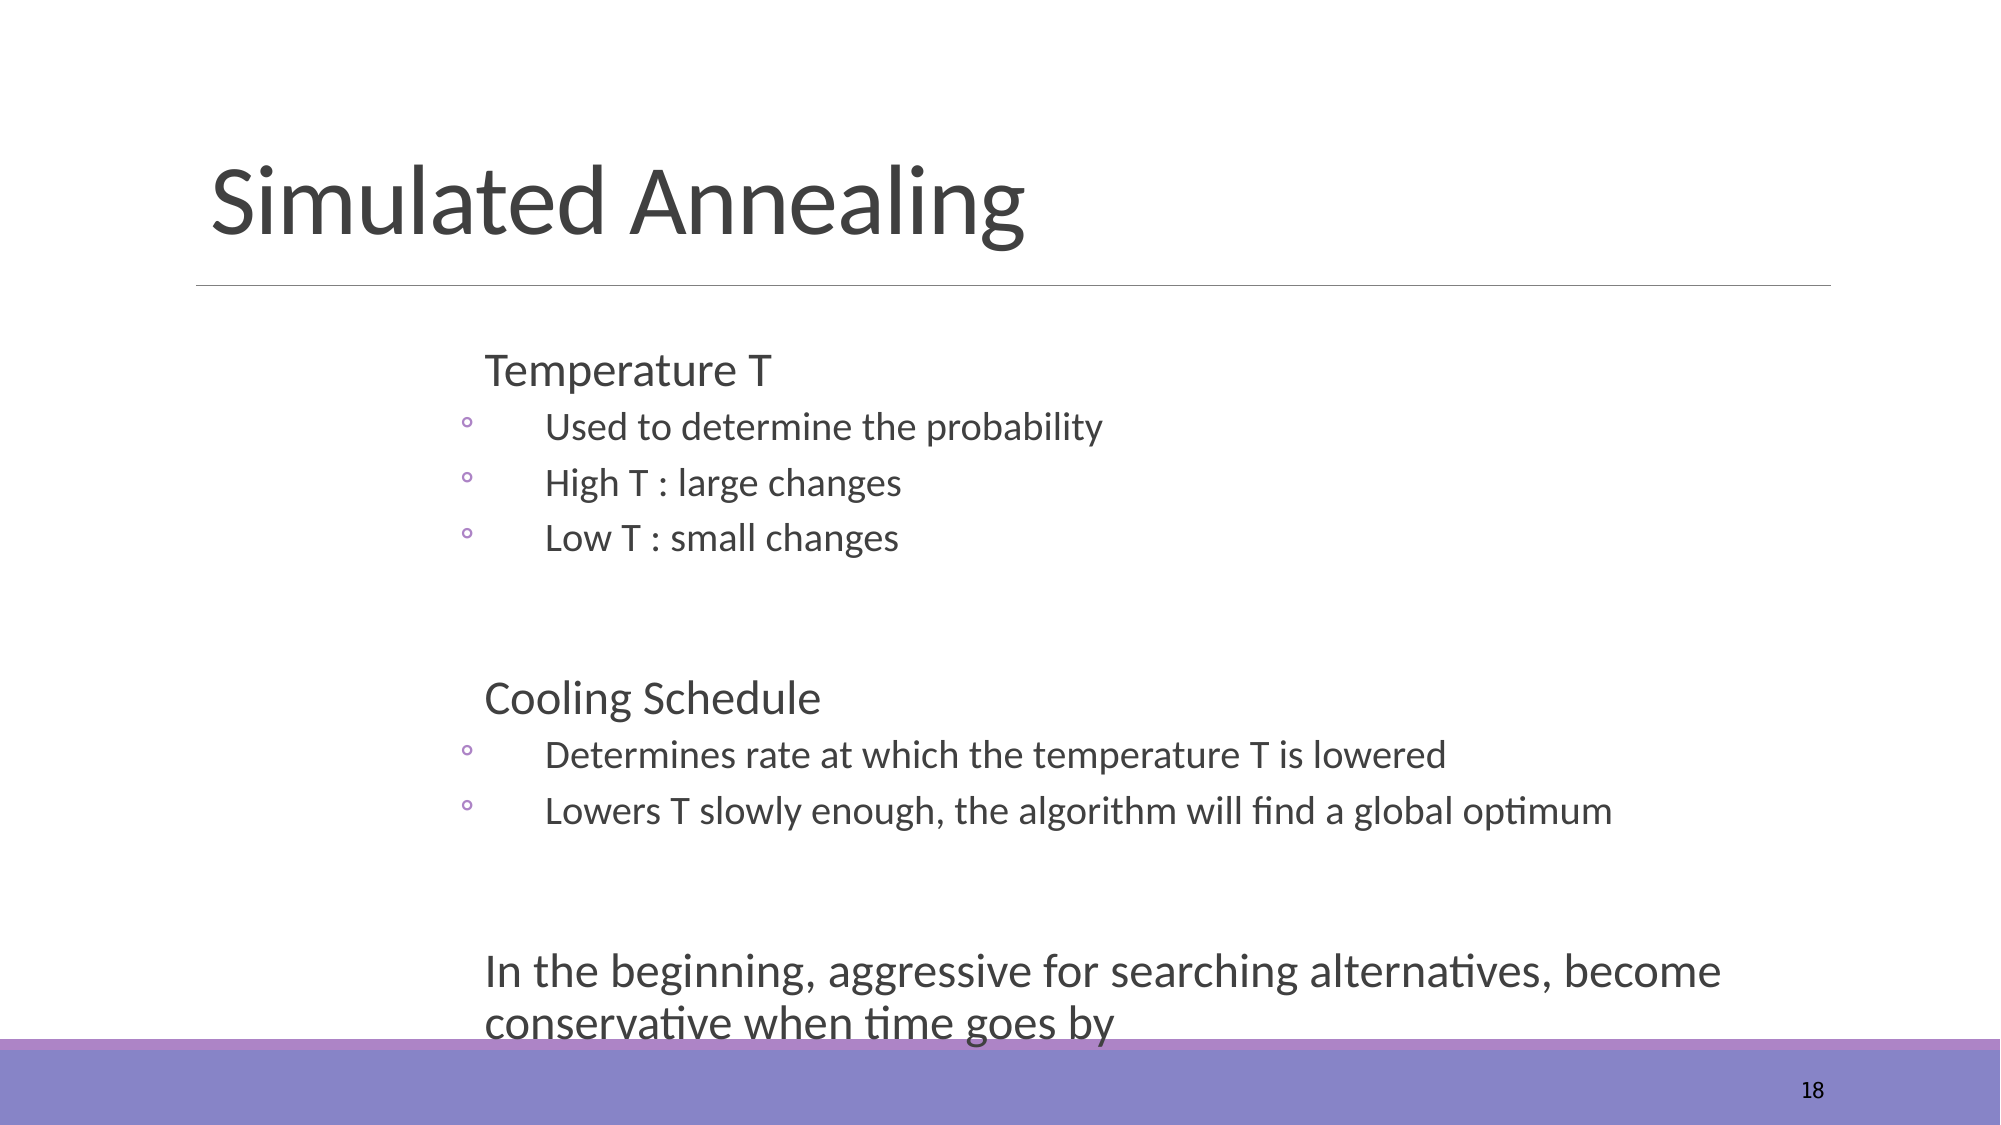

# Simulated Annealing
Temperature T
Used to determine the probability
High T : large changes
Low T : small changes

Cooling Schedule
Determines rate at which the temperature T is lowered
Lowers T slowly enough, the algorithm will find a global optimum

In the beginning, aggressive for searching alternatives, become conservative when time goes by
18